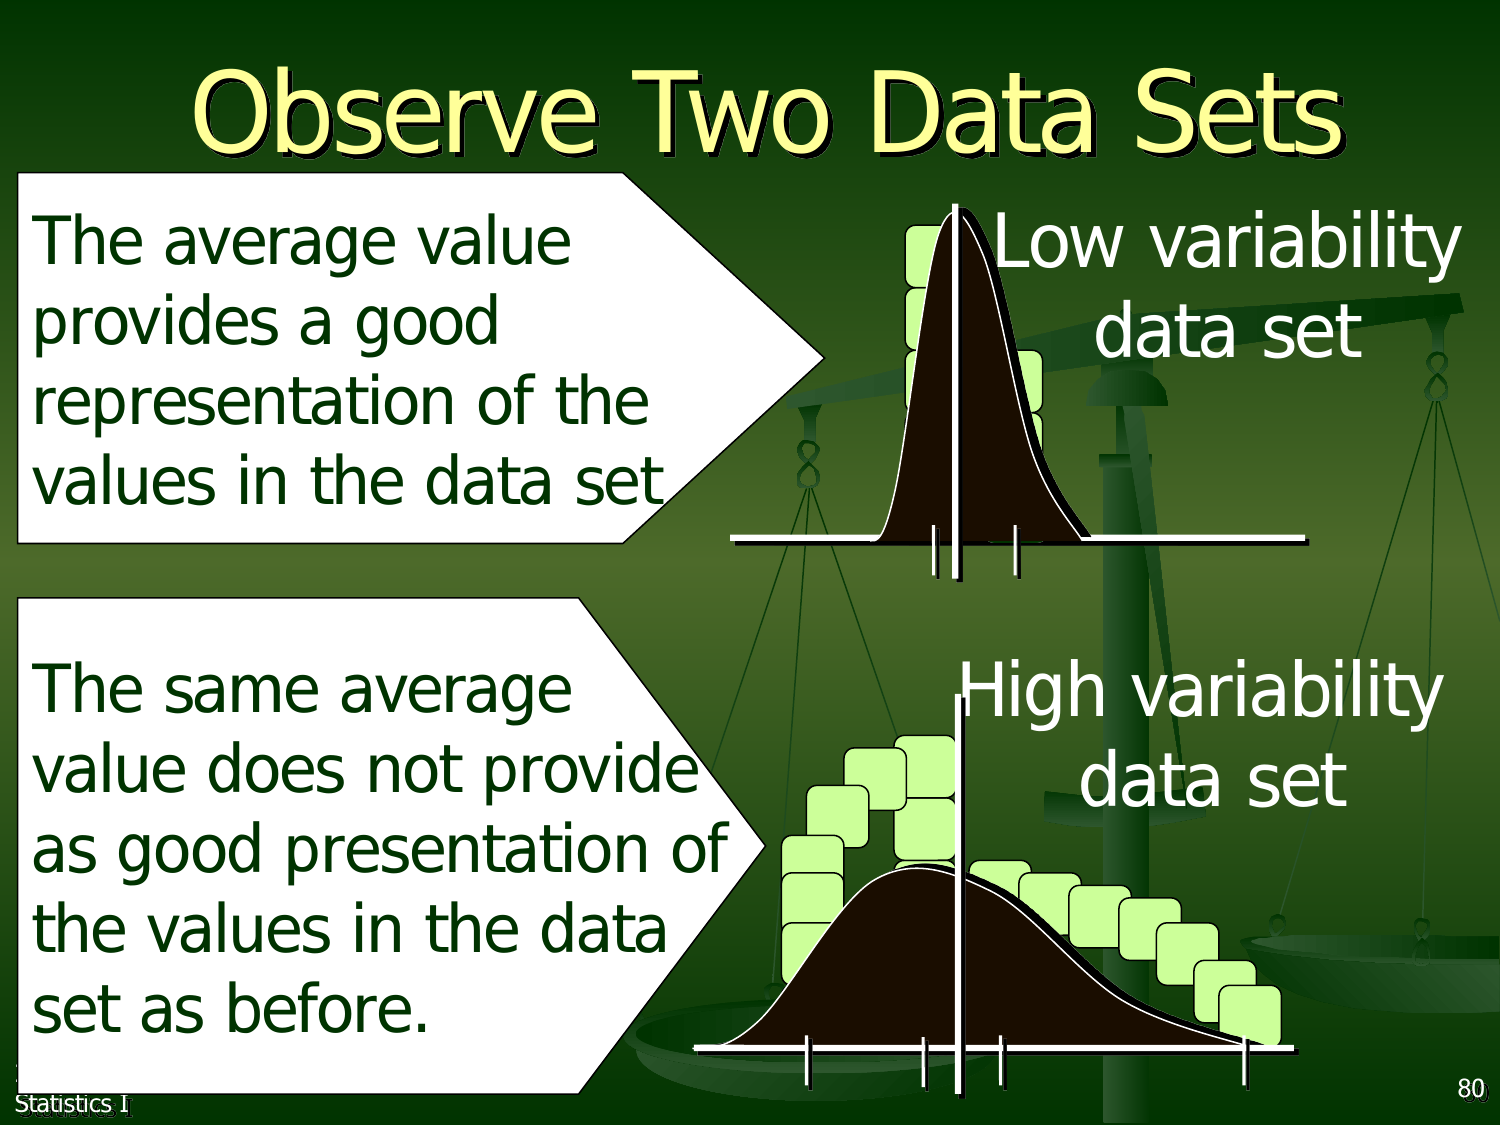

# Observe Two Data Sets
The average value
provides a good
representation of the
values in the data set
Low variability
data set

The same average
value does not provide
as good presentation of
the values in the data
set as before.
High variability
data set

2017/9/27
Statistics I
80